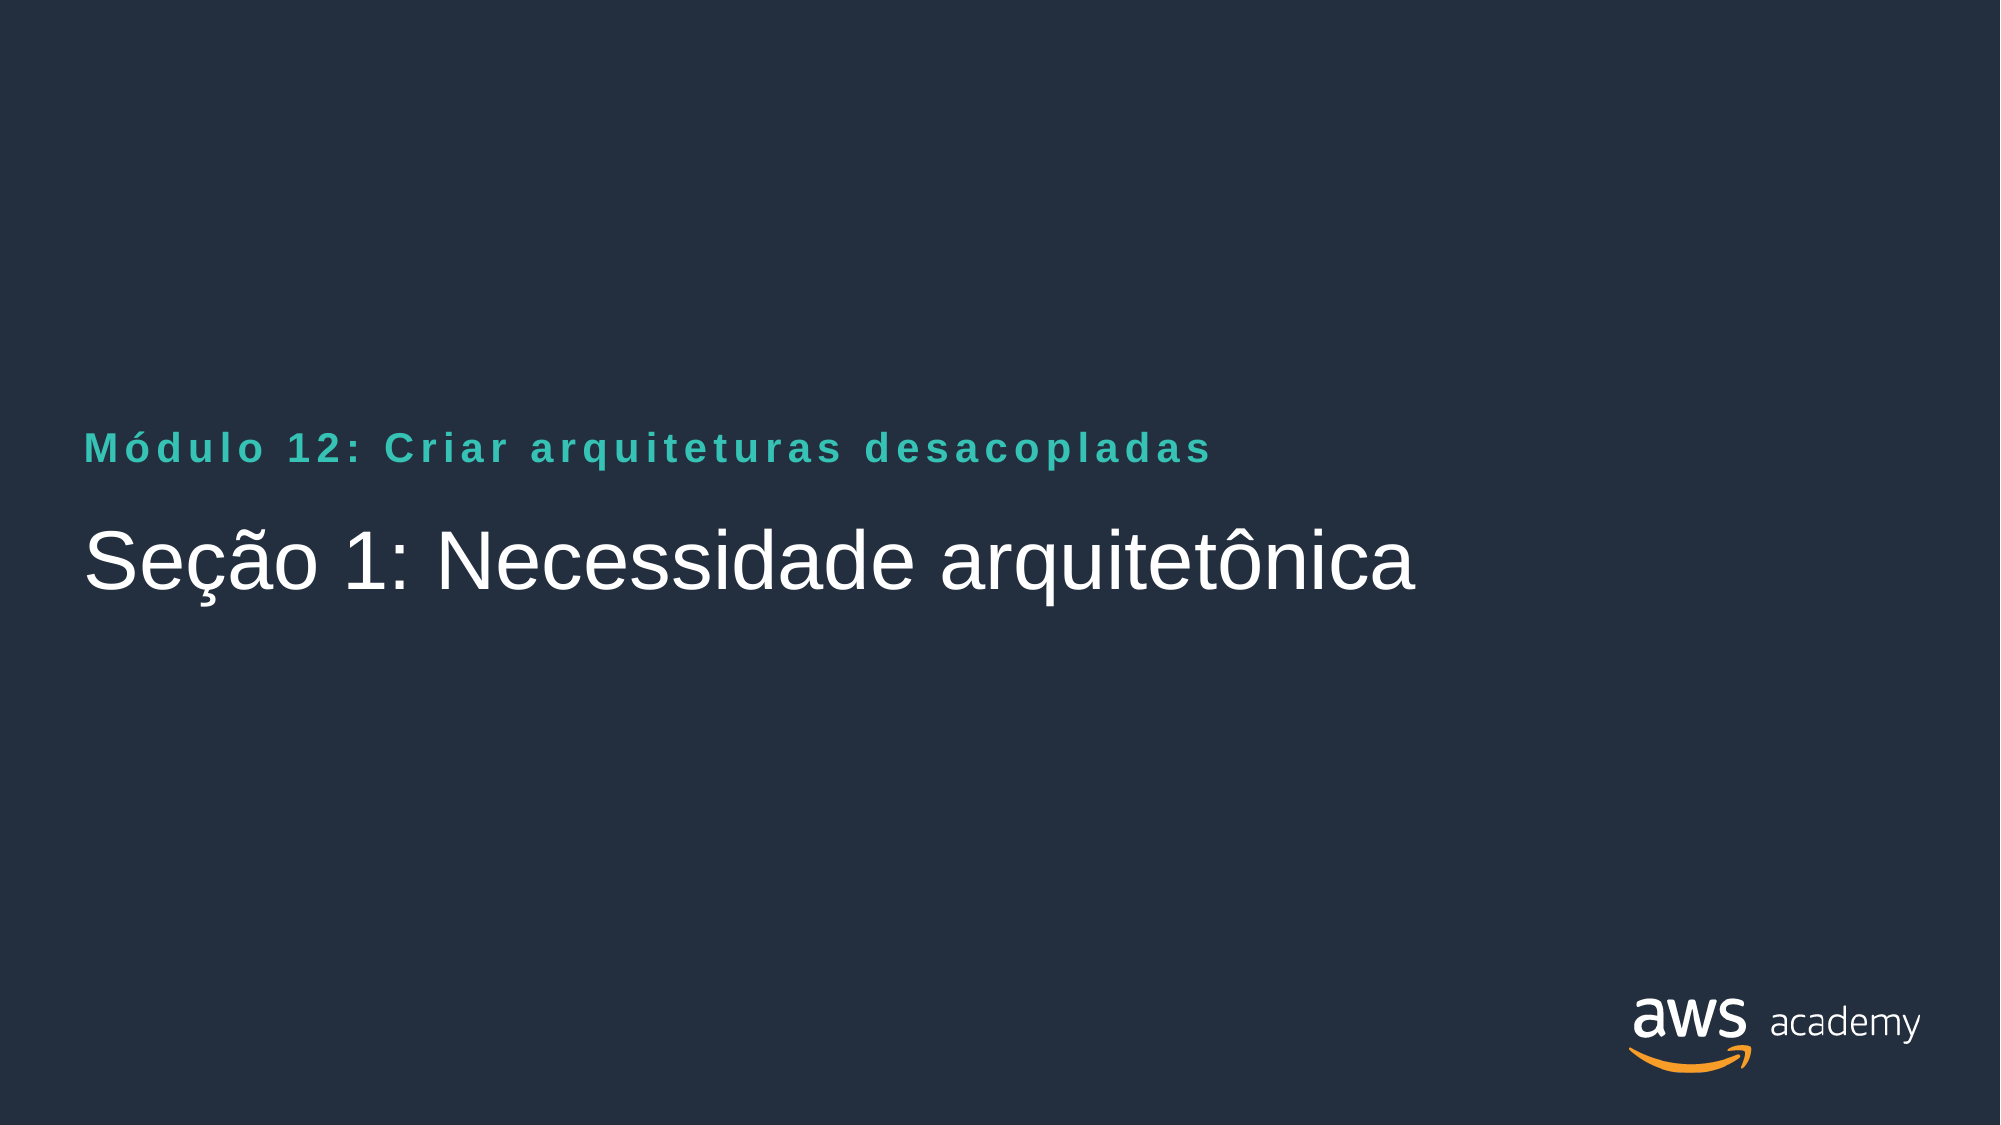

Módulo 12: Criar arquiteturas desacopladas
# Seção 1: Necessidade arquitetônica